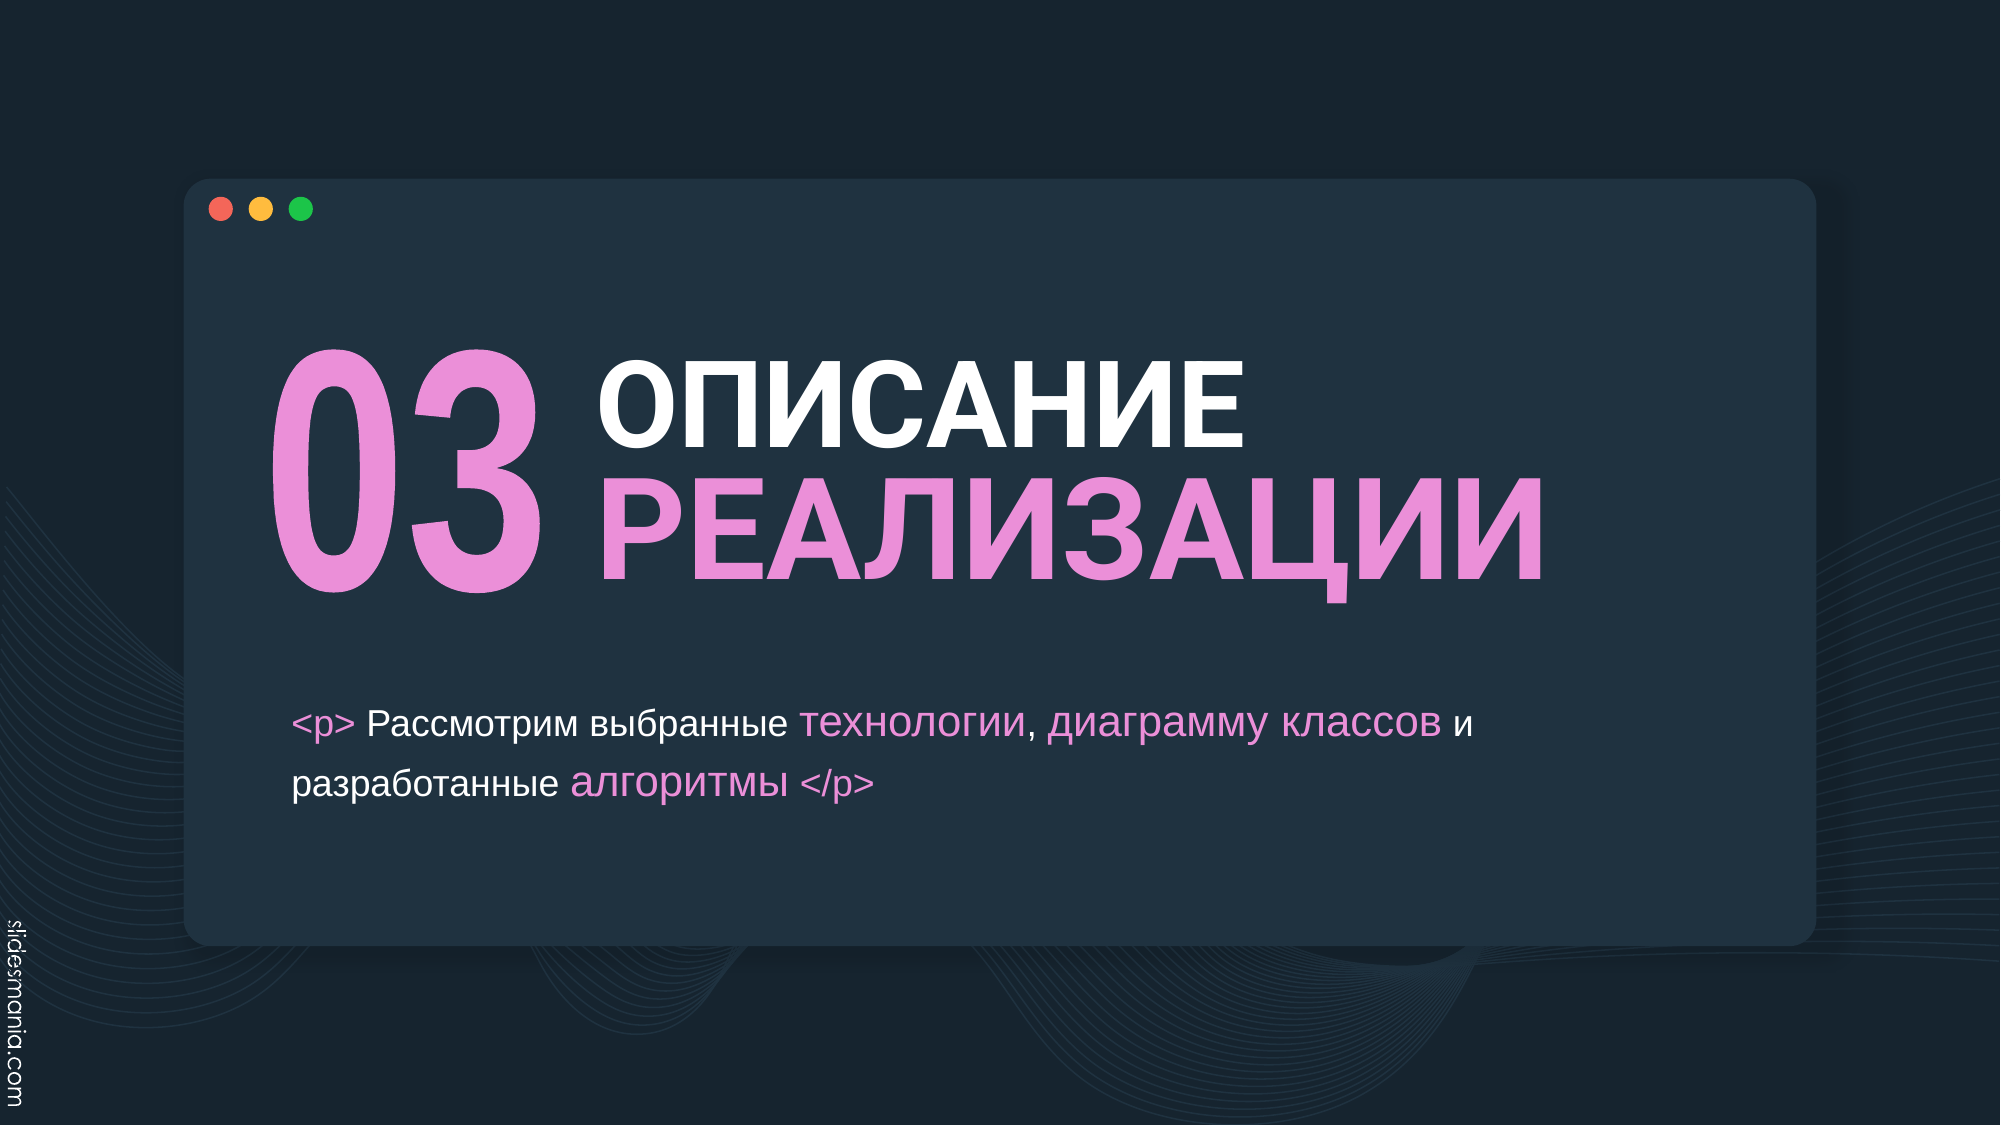

# ОПИСАНИЕ РЕАЛИЗАЦИИ
03
<p> Рассмотрим выбранные технологии, диаграмму классов и разработанные алгоритмы </p>